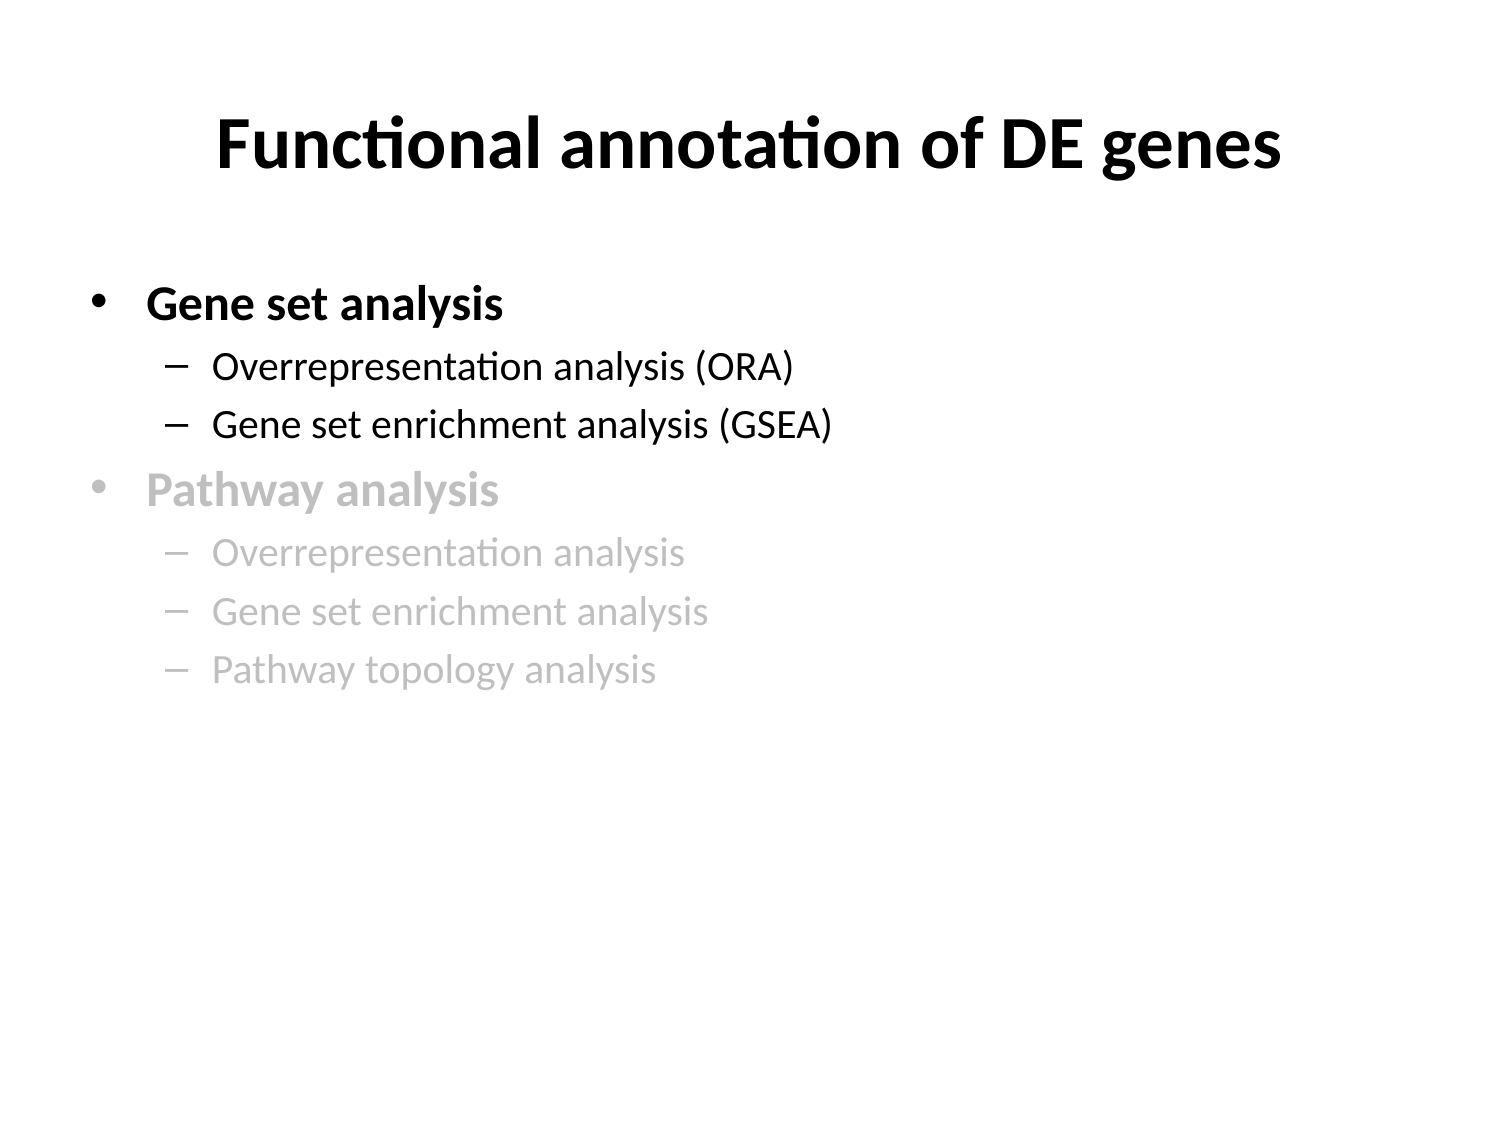

# Functional annotation of DE genes
Gene set analysis
Overrepresentation analysis (ORA)
Gene set enrichment analysis (GSEA)
Pathway analysis
Overrepresentation analysis
Gene set enrichment analysis
Pathway topology analysis